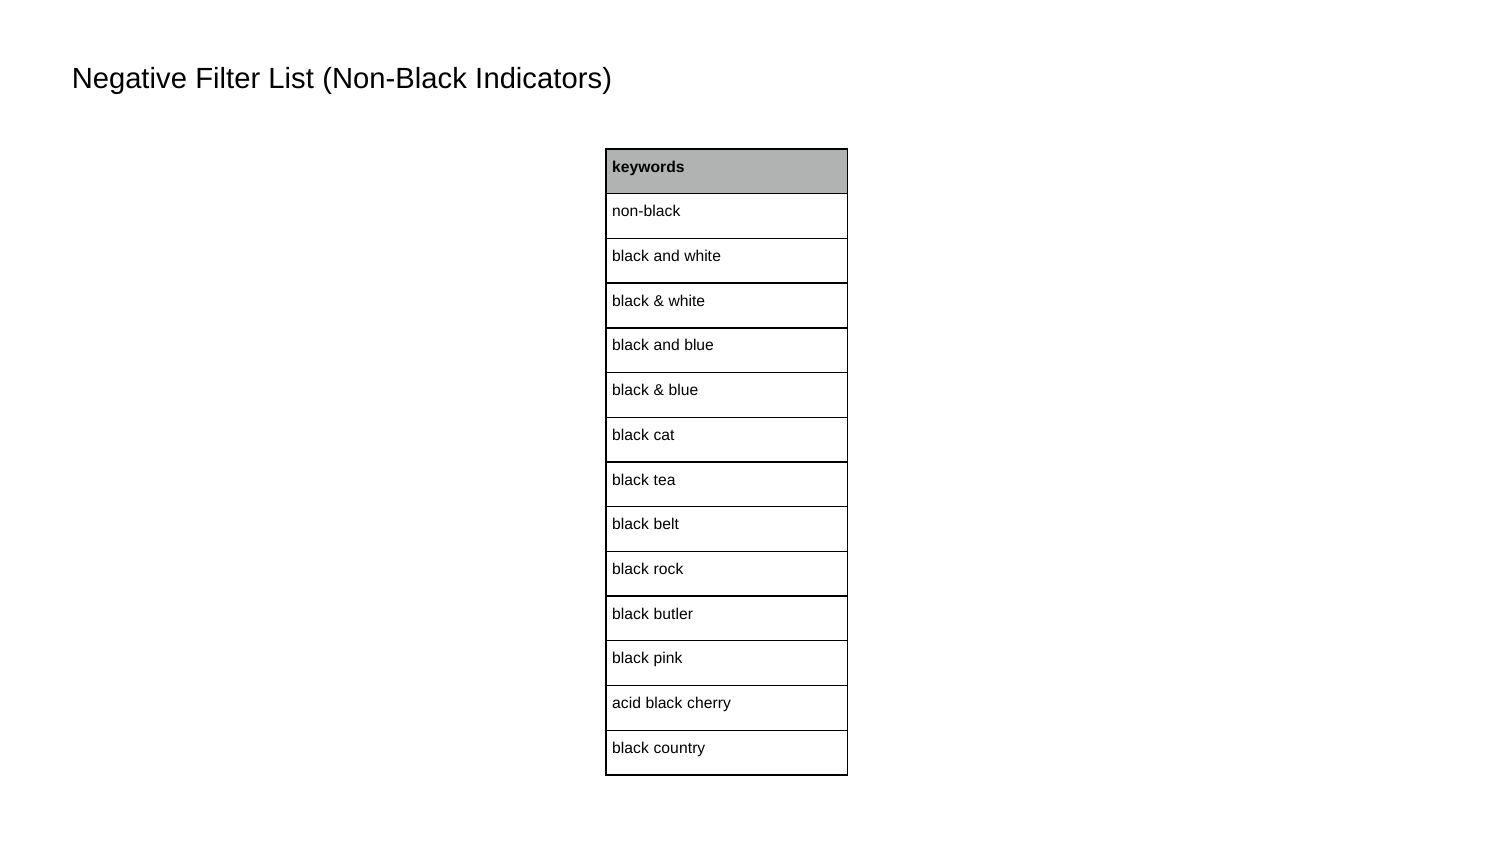

Negative Filter List (Non-Black Indicators)
| keywords |
| --- |
| non-black |
| black and white |
| black & white |
| black and blue |
| black & blue |
| black cat |
| black tea |
| black belt |
| black rock |
| black butler |
| black pink |
| acid black cherry |
| black country |